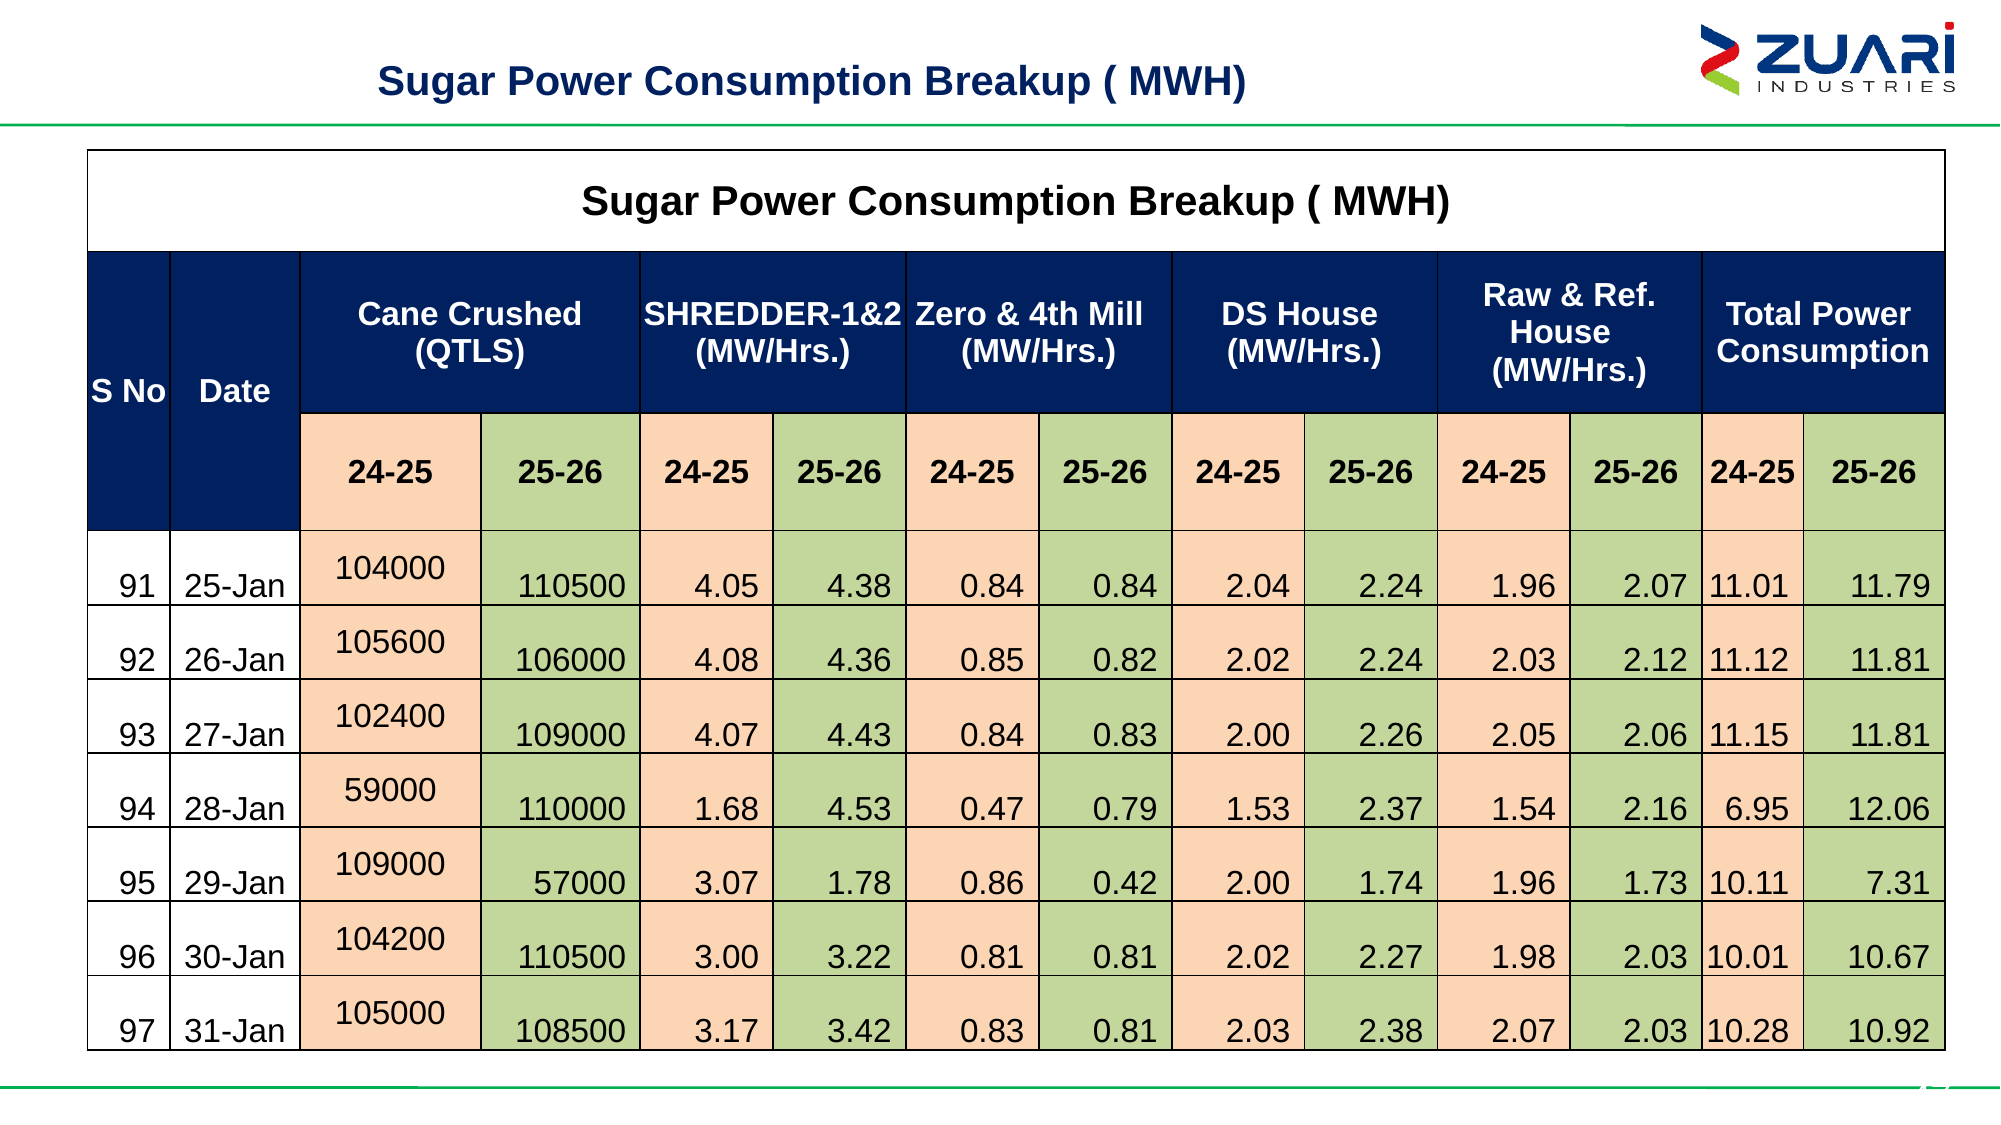

# Sugar Power Consumption Breakup ( MWH)
| Sugar Power Consumption Breakup ( MWH) |  |  |  |  |  |  |  |  |  |  |  |  |  |
| --- | --- | --- | --- | --- | --- | --- | --- | --- | --- | --- | --- | --- | --- |
| S No | Date | Cane Crushed (QTLS) |  | SHREDDER-1&2 (MW/Hrs.) |  | Zero & 4th Mill (MW/Hrs.) |  | DS House (MW/Hrs.) |  | Raw & Ref. House (MW/Hrs.) |  | Total Power Consumption |  |
|  |  | 24-25 | 25-26 | 24-25 | 25-26 | 24-25 | 25-26 | 24-25 | 25-26 | 24-25 | 25-26 | 24-25 | 25-26 |
| 91 | 25-Jan | 104000 | 110500 | 4.05 | 4.38 | 0.84 | 0.84 | 2.04 | 2.24 | 1.96 | 2.07 | 11.01 | 11.79 |
| 92 | 26-Jan | 105600 | 106000 | 4.08 | 4.36 | 0.85 | 0.82 | 2.02 | 2.24 | 2.03 | 2.12 | 11.12 | 11.81 |
| 93 | 27-Jan | 102400 | 109000 | 4.07 | 4.43 | 0.84 | 0.83 | 2.00 | 2.26 | 2.05 | 2.06 | 11.15 | 11.81 |
| 94 | 28-Jan | 59000 | 110000 | 1.68 | 4.53 | 0.47 | 0.79 | 1.53 | 2.37 | 1.54 | 2.16 | 6.95 | 12.06 |
| 95 | 29-Jan | 109000 | 57000 | 3.07 | 1.78 | 0.86 | 0.42 | 2.00 | 1.74 | 1.96 | 1.73 | 10.11 | 7.31 |
| 96 | 30-Jan | 104200 | 110500 | 3.00 | 3.22 | 0.81 | 0.81 | 2.02 | 2.27 | 1.98 | 2.03 | 10.01 | 10.67 |
| 97 | 31-Jan | 105000 | 108500 | 3.17 | 3.42 | 0.83 | 0.81 | 2.03 | 2.38 | 2.07 | 2.03 | 10.28 | 10.92 |
47